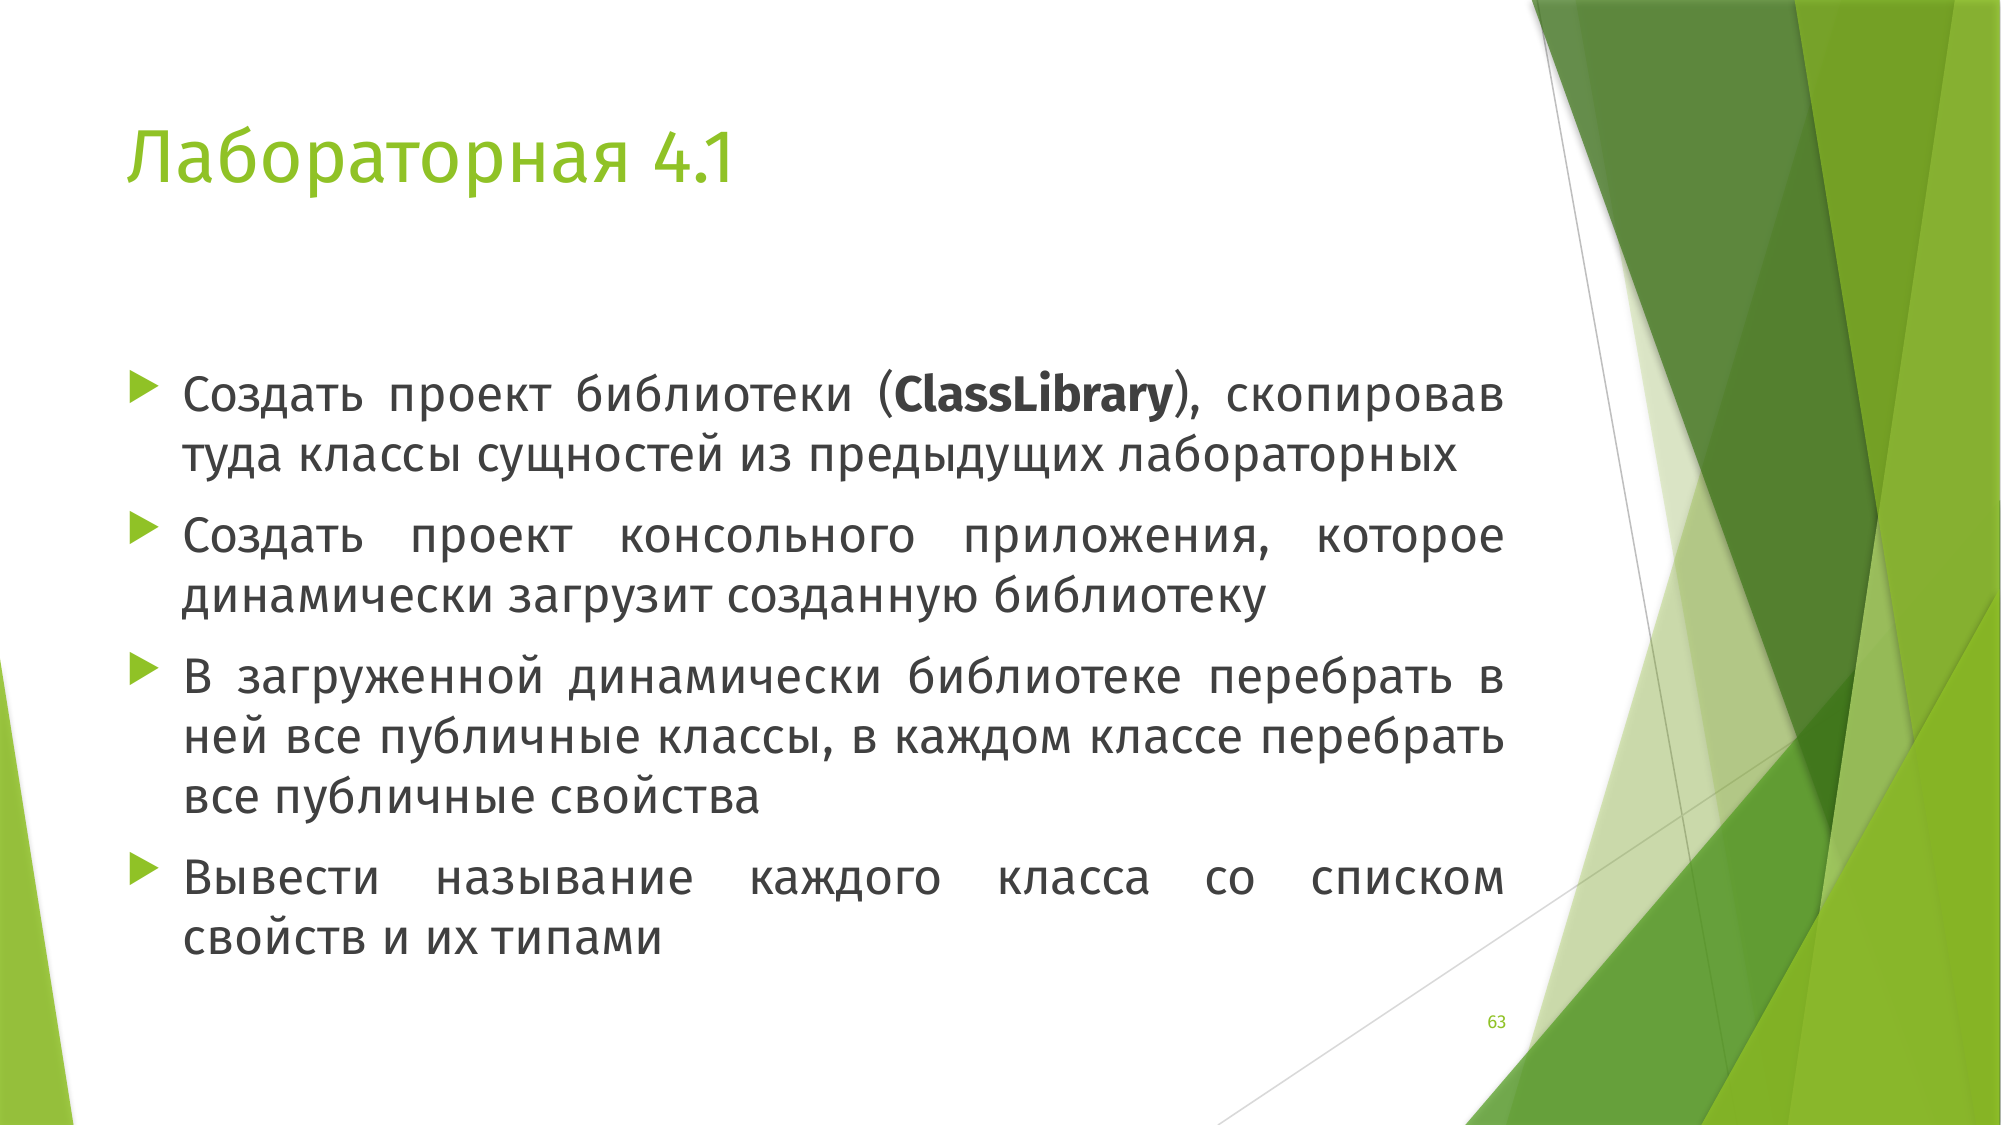

# Лабораторная 4.1
Создать проект библиотеки (ClassLibrary), скопировав туда классы сущностей из предыдущих лабораторных
Создать проект консольного приложения, которое динамически загрузит созданную библиотеку
В загруженной динамически библиотеке перебрать в ней все публичные классы, в каждом классе перебрать все публичные свойства
Вывести называние каждого класса со списком свойств и их типами
63